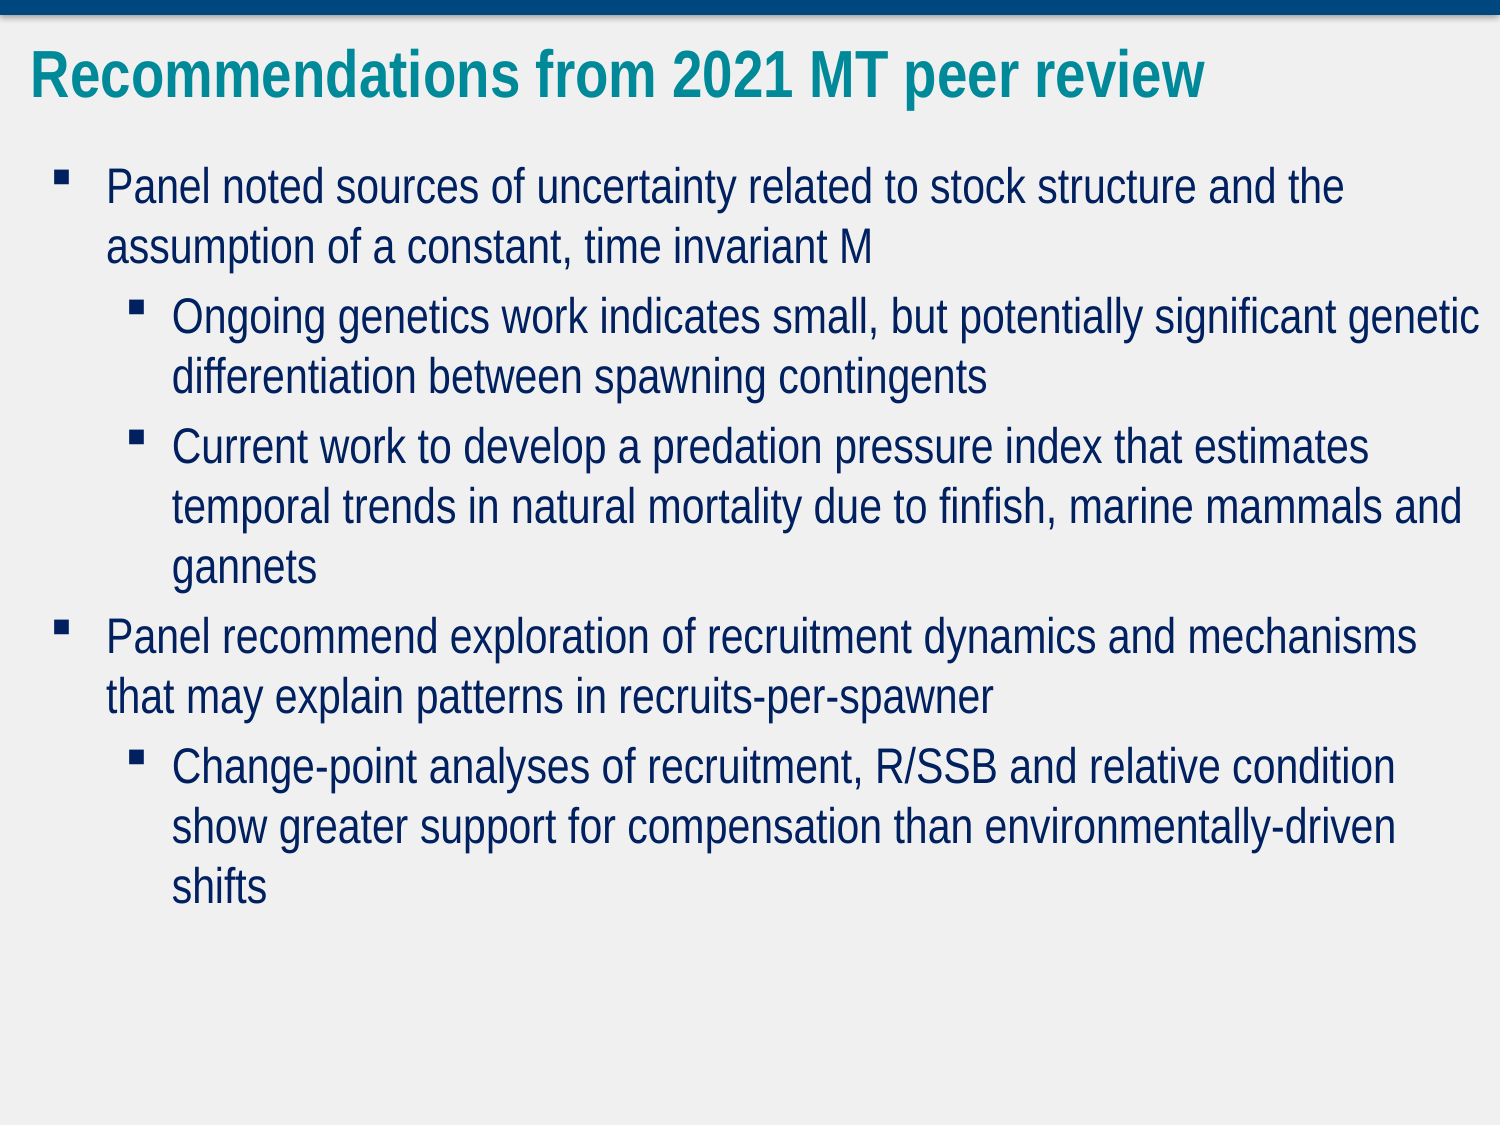

Recommendations from 2021 MT peer review

Panel noted sources of uncertainty related to stock structure and the assumption of a constant, time invariant M
Ongoing genetics work indicates small, but potentially significant genetic differentiation between spawning contingents
Current work to develop a predation pressure index that estimates temporal trends in natural mortality due to finfish, marine mammals and gannets
Panel recommend exploration of recruitment dynamics and mechanisms that may explain patterns in recruits-per-spawner
Change-point analyses of recruitment, R/SSB and relative condition show greater support for compensation than environmentally-driven shifts